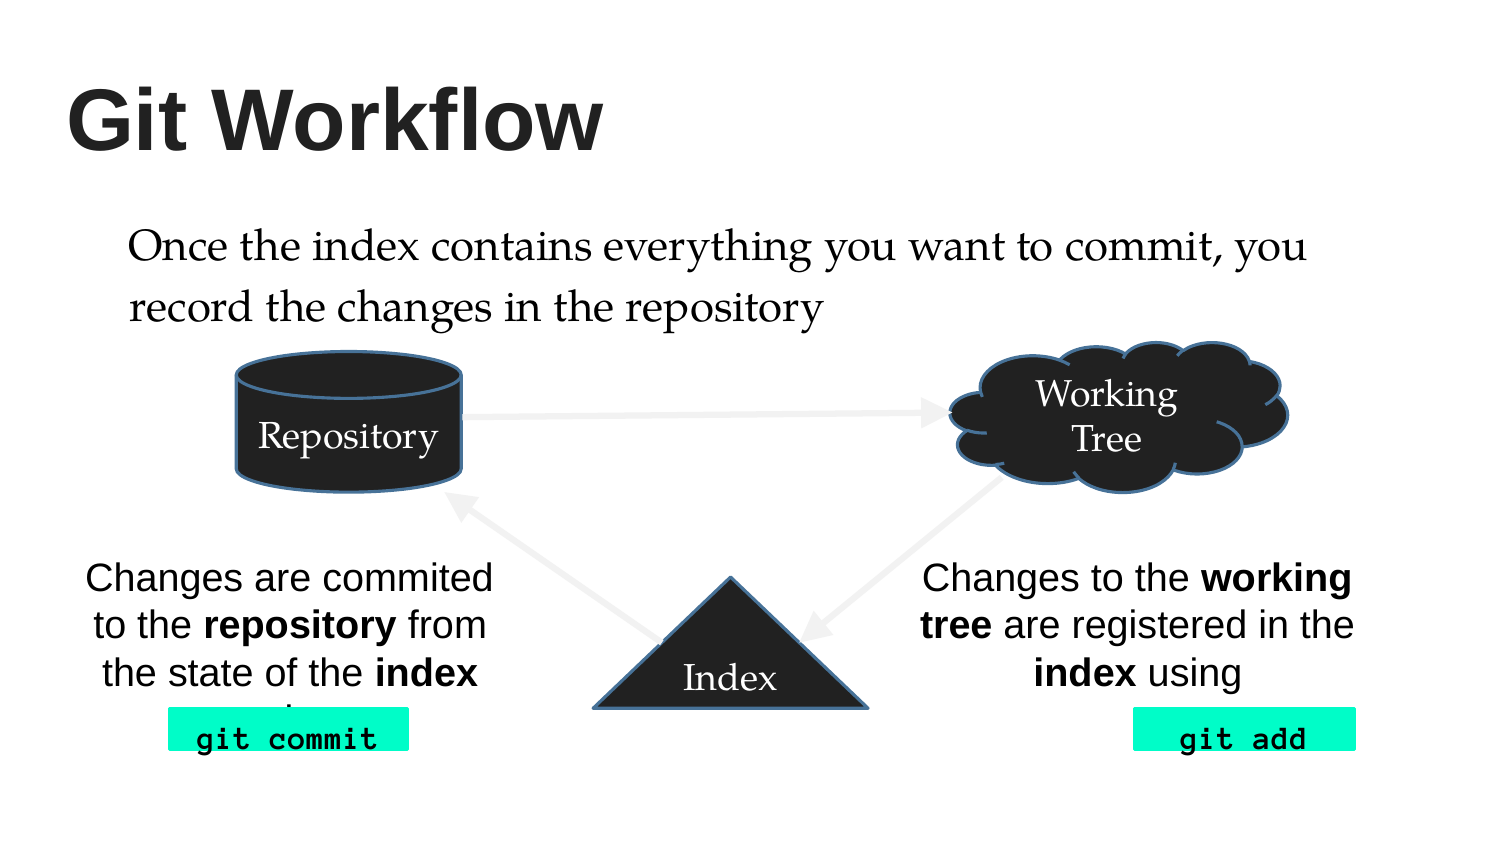

# Git Workflow
Once the index contains everything you want to commit, you record the changes in the repository
Working
Tree
Repository
Changes to the working tree are registered in the index using
Changes are commited to the repository from the state of the index using
Index
git commit
git add